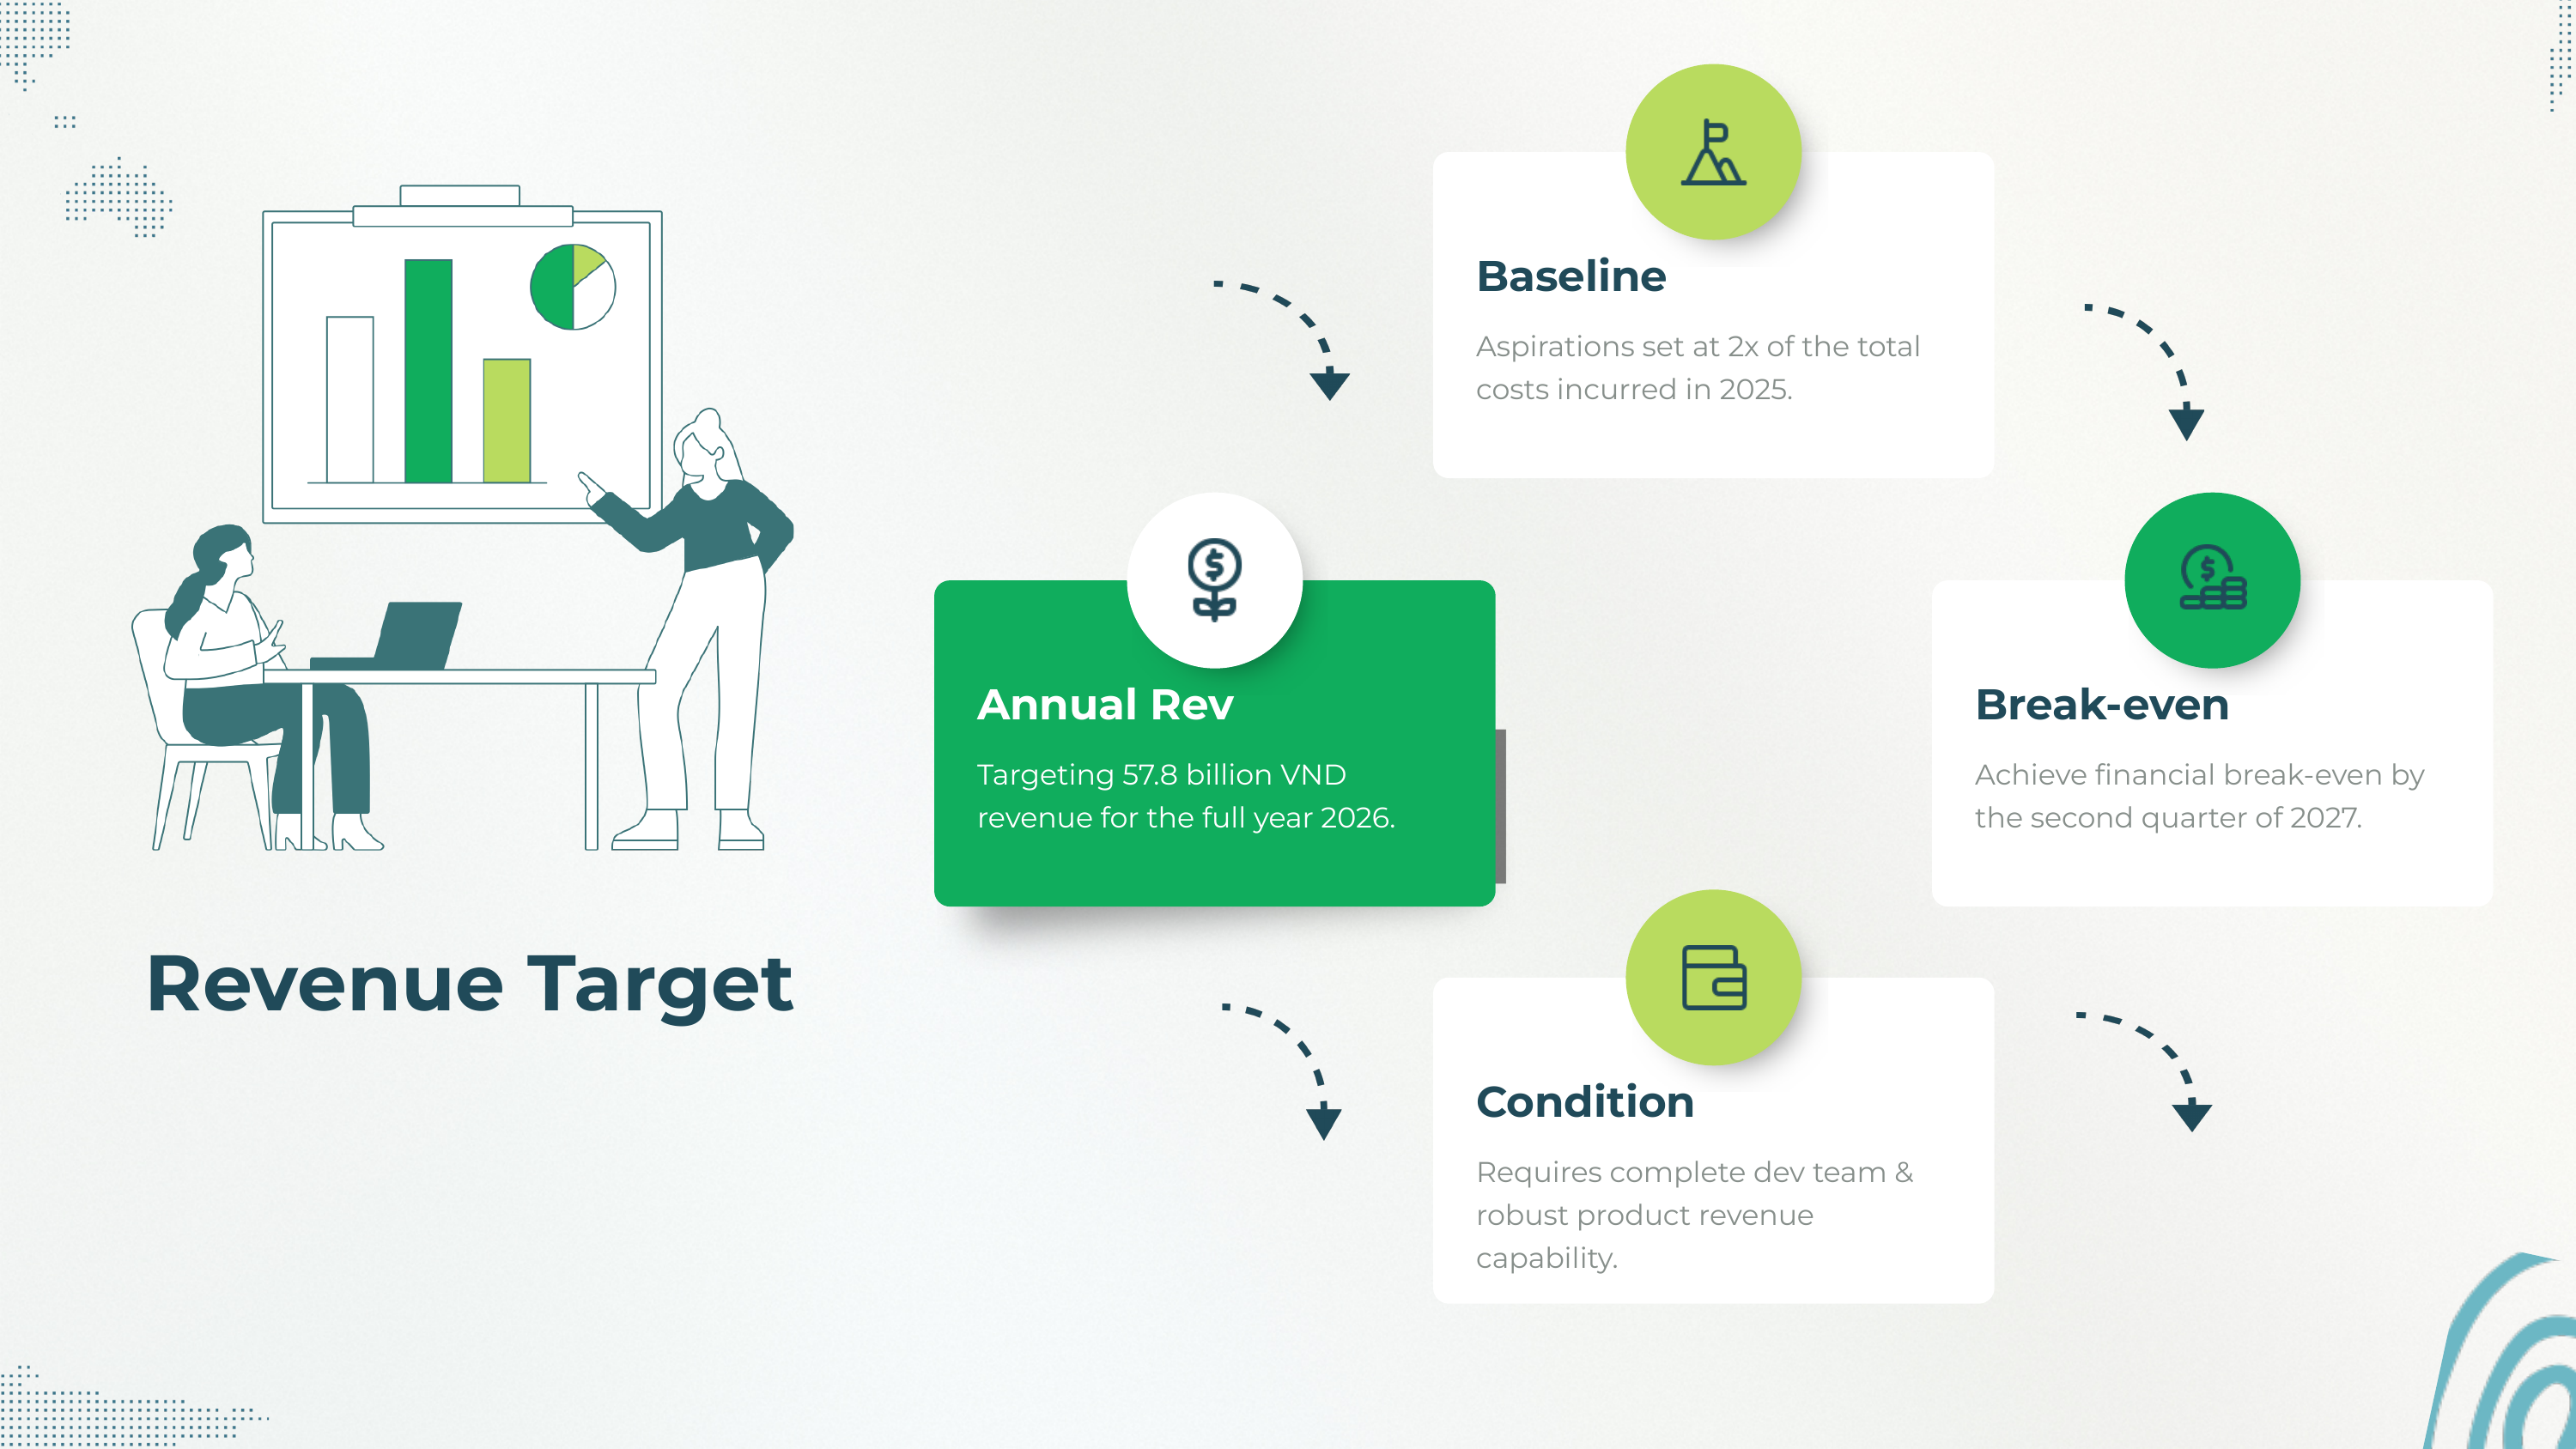

Baseline

Aspirations set at 2x of the total costs incurred in 2025.

Annual Rev
Break-even

Targeting 57.8 billion VND revenue for the full year 2026.
Achieve financial break-even by the second quarter of 2027.

Revenue Target

Condition
Requires complete dev team & robust product revenue capability.